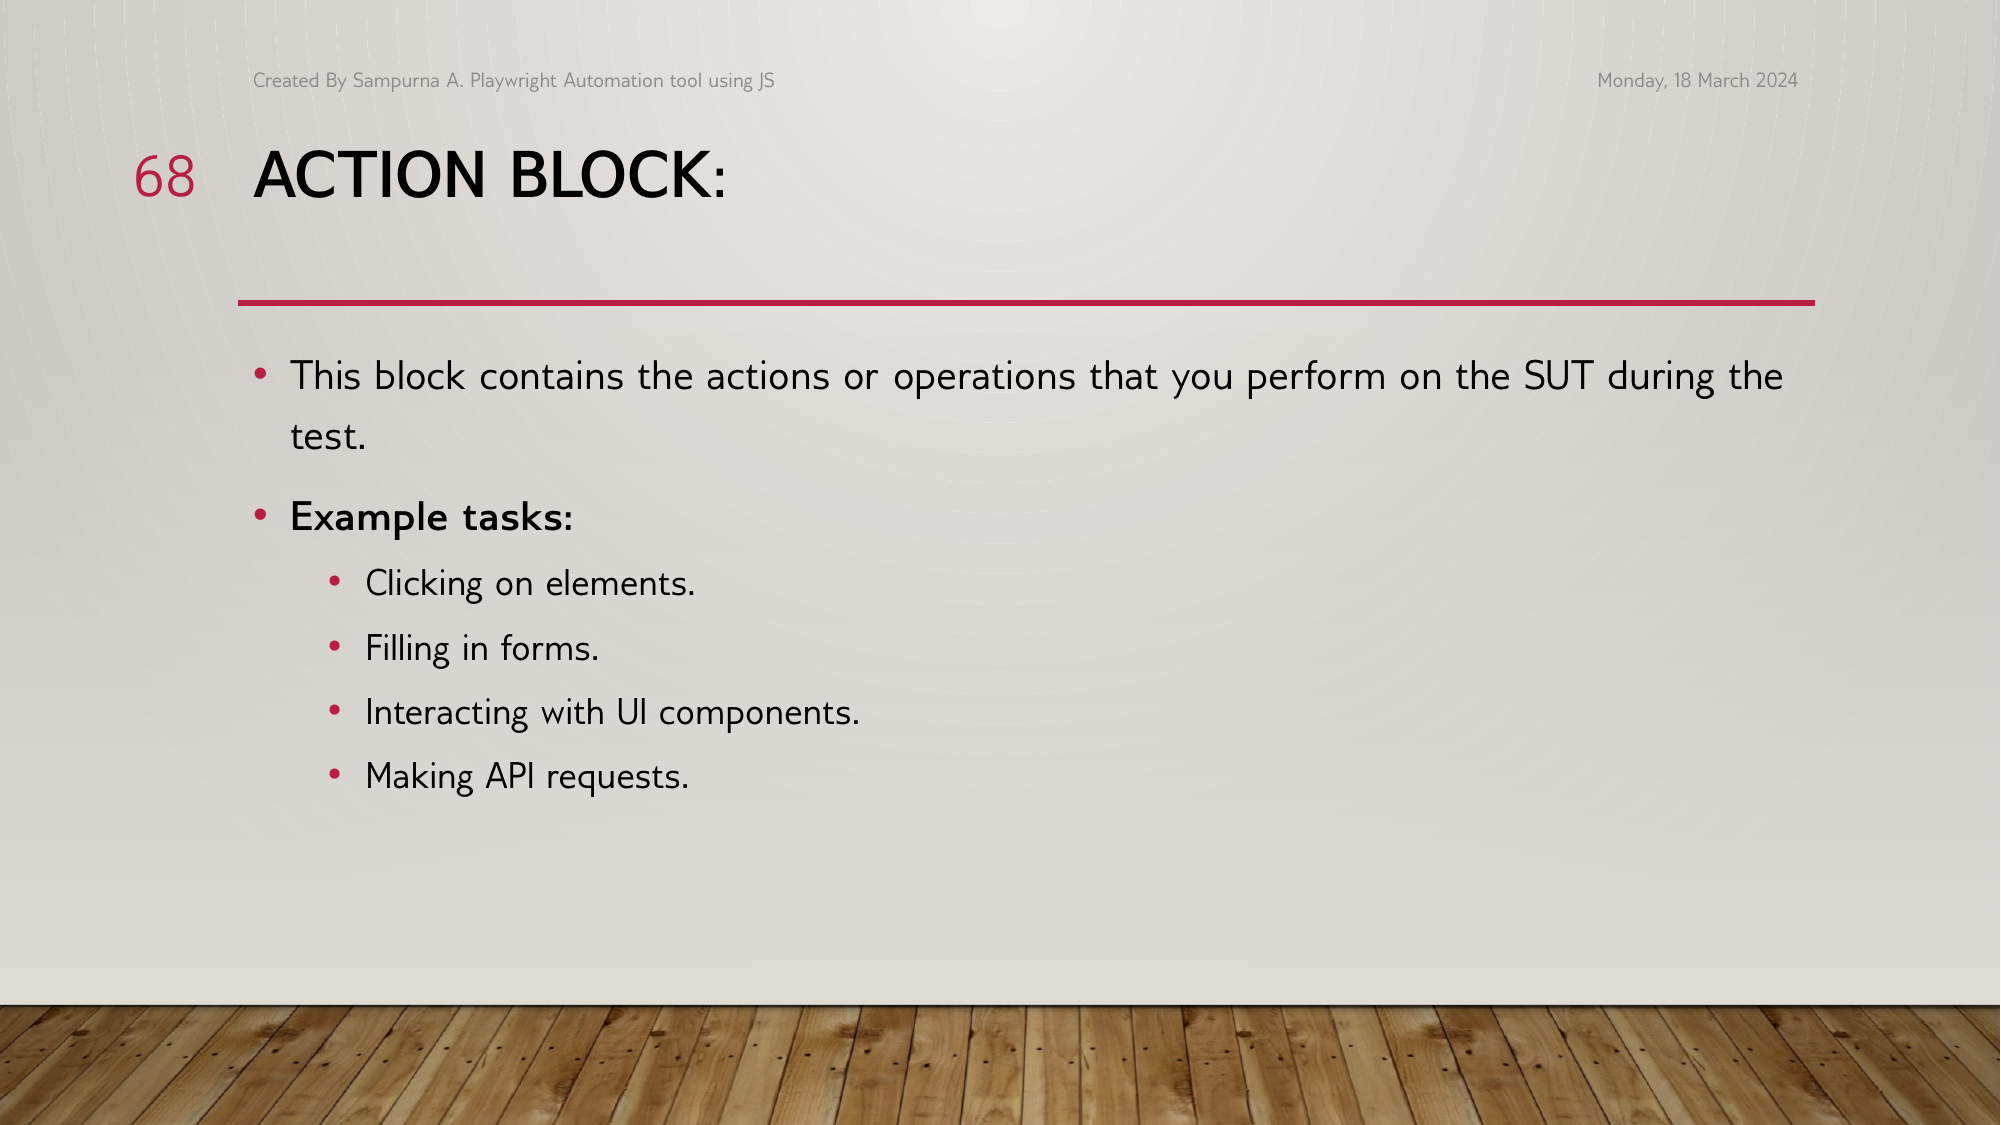

Created By Sampurna A. Playwright Automation tool using JS
Monday, 18 March 2024
68
# Action Block:
This block contains the actions or operations that you perform on the SUT during the test.
Example tasks:
Clicking on elements.
Filling in forms.
Interacting with UI components.
Making API requests.